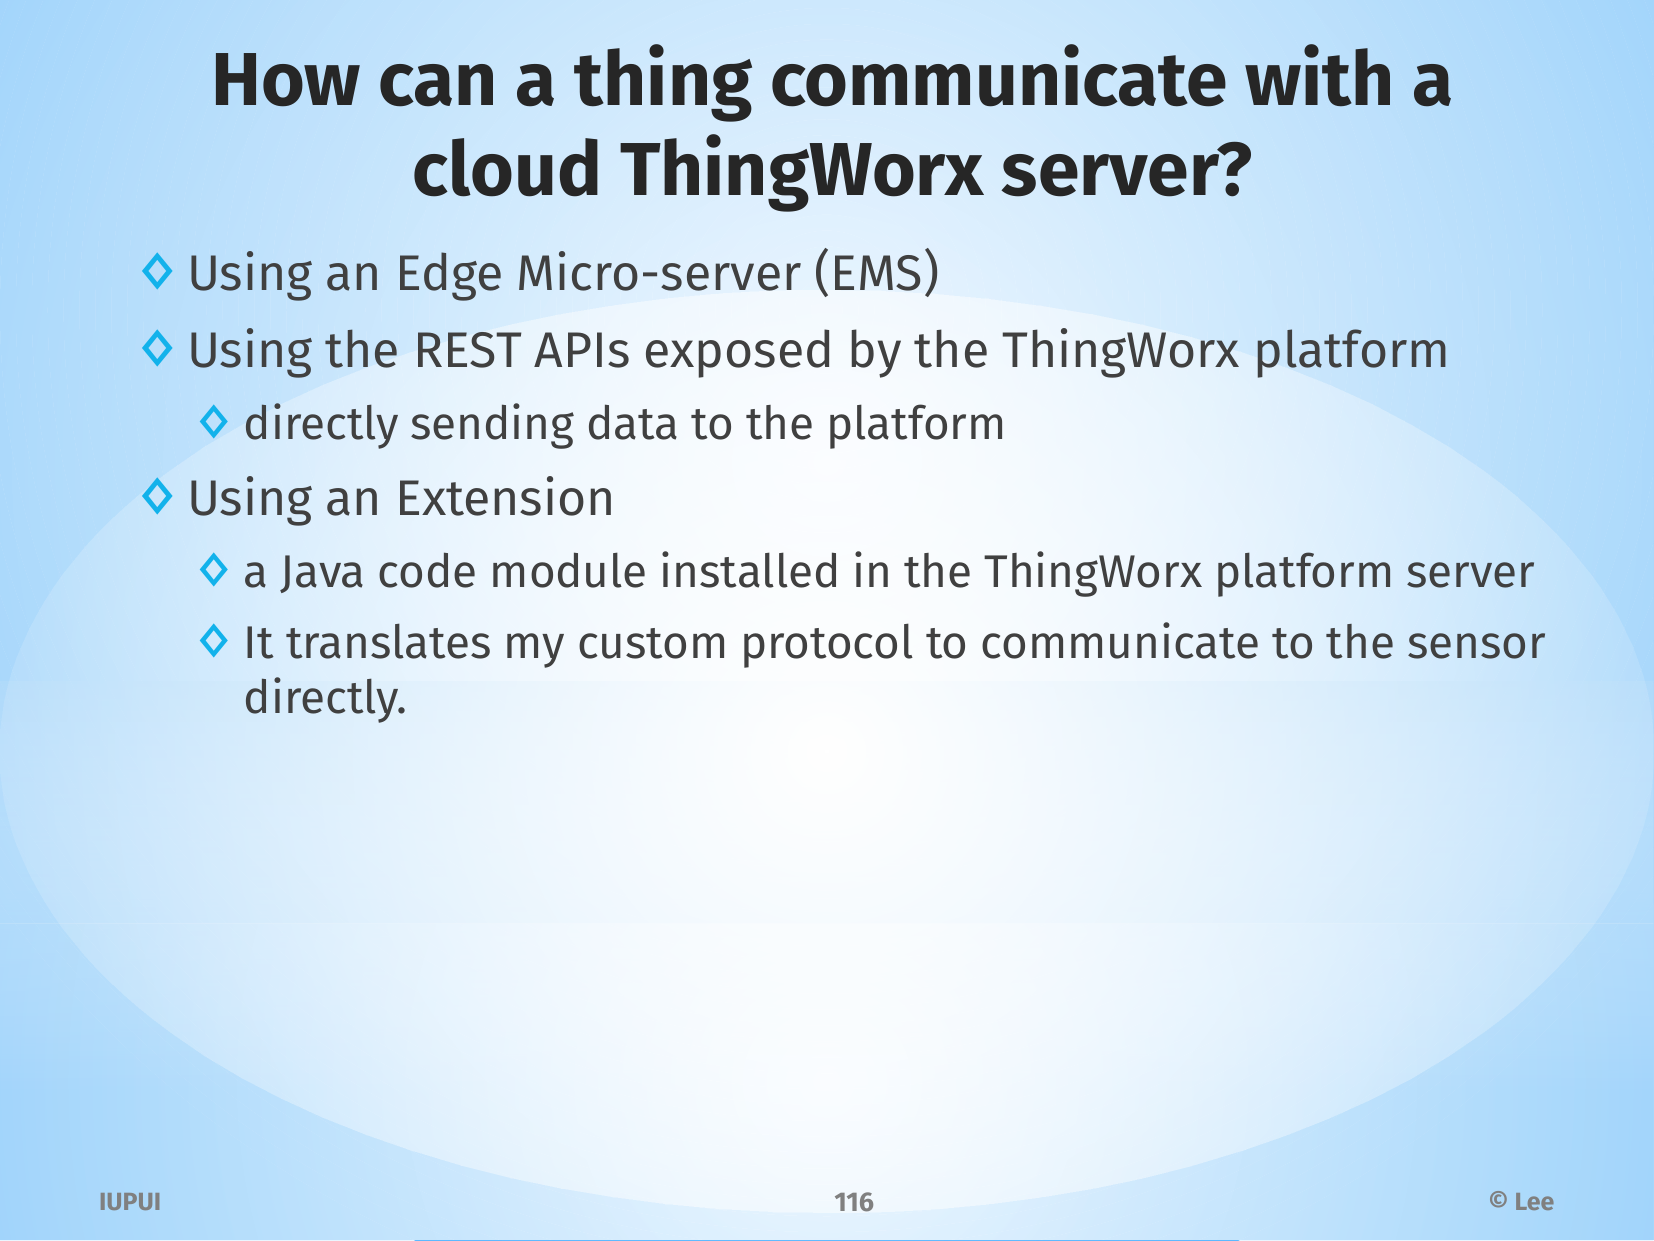

# How can a thing communicate with a cloud ThingWorx server?
Using an Edge Micro-server (EMS)
Using the REST APIs exposed by the ThingWorx platform
directly sending data to the platform
Using an Extension
a Java code module installed in the ThingWorx platform server
It translates my custom protocol to communicate to the sensor directly.

IUPUI
116
© Lee